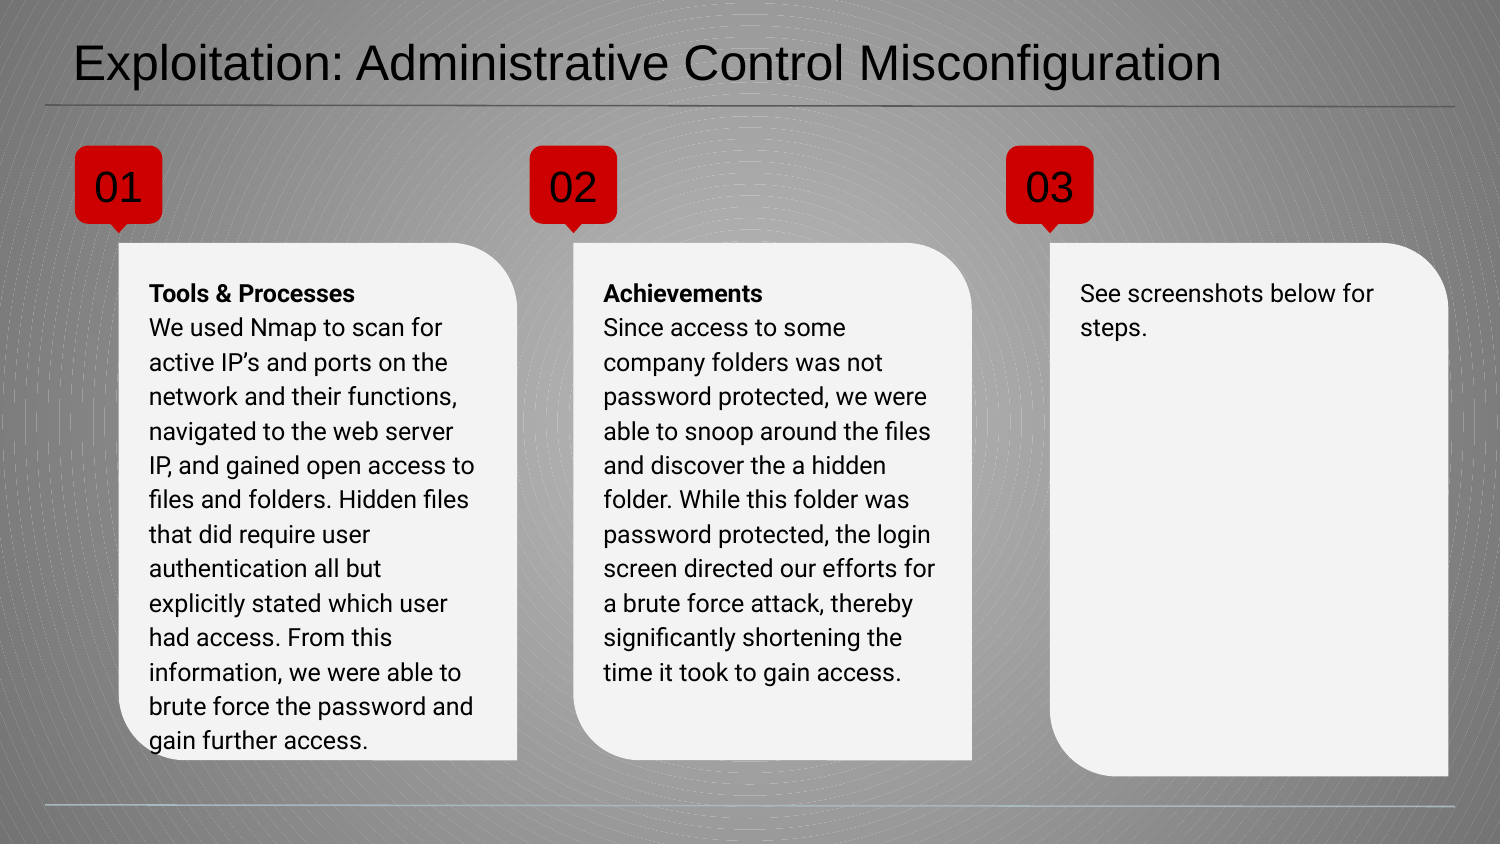

# Exploitation: Administrative Control Misconfiguration
01

02

03

Tools & Processes
We used Nmap to scan for active IP’s and ports on the network and their functions, navigated to the web server IP, and gained open access to files and folders. Hidden files that did require user authentication all but explicitly stated which user had access. From this information, we were able to brute force the password and gain further access.
Achievements
Since access to some company folders was not password protected, we were able to snoop around the files and discover the a hidden folder. While this folder was password protected, the login screen directed our efforts for a brute force attack, thereby significantly shortening the time it took to gain access.

See screenshots below for steps.